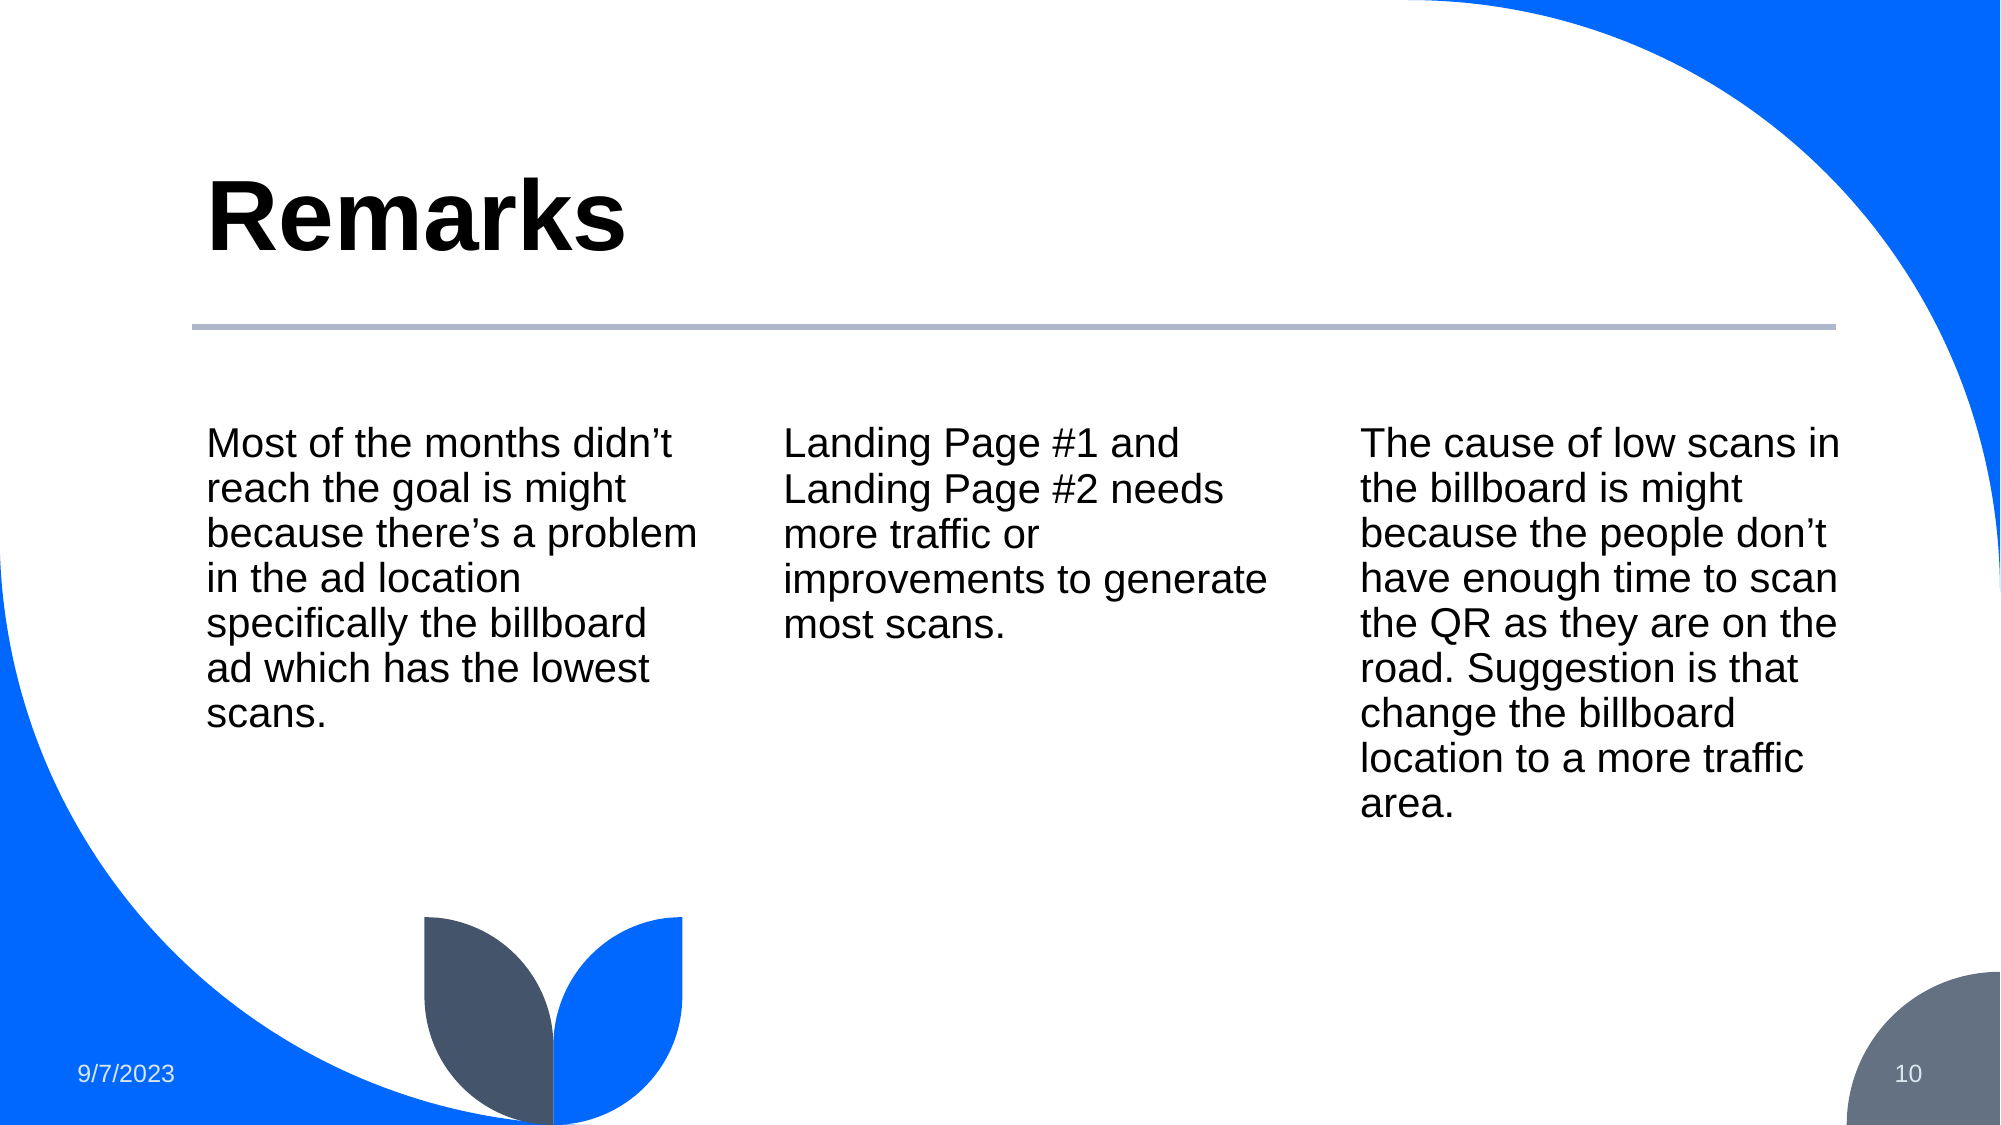

# Remarks
Most of the months didn’t reach the goal is might because there’s a problem in the ad location specifically the billboard ad which has the lowest scans.
Landing Page #1 and Landing Page #2 needs more traffic or improvements to generate most scans.
The cause of low scans in the billboard is might because the people don’t have enough time to scan the QR as they are on the road. Suggestion is that change the billboard location to a more traffic area.
9/7/2023
10